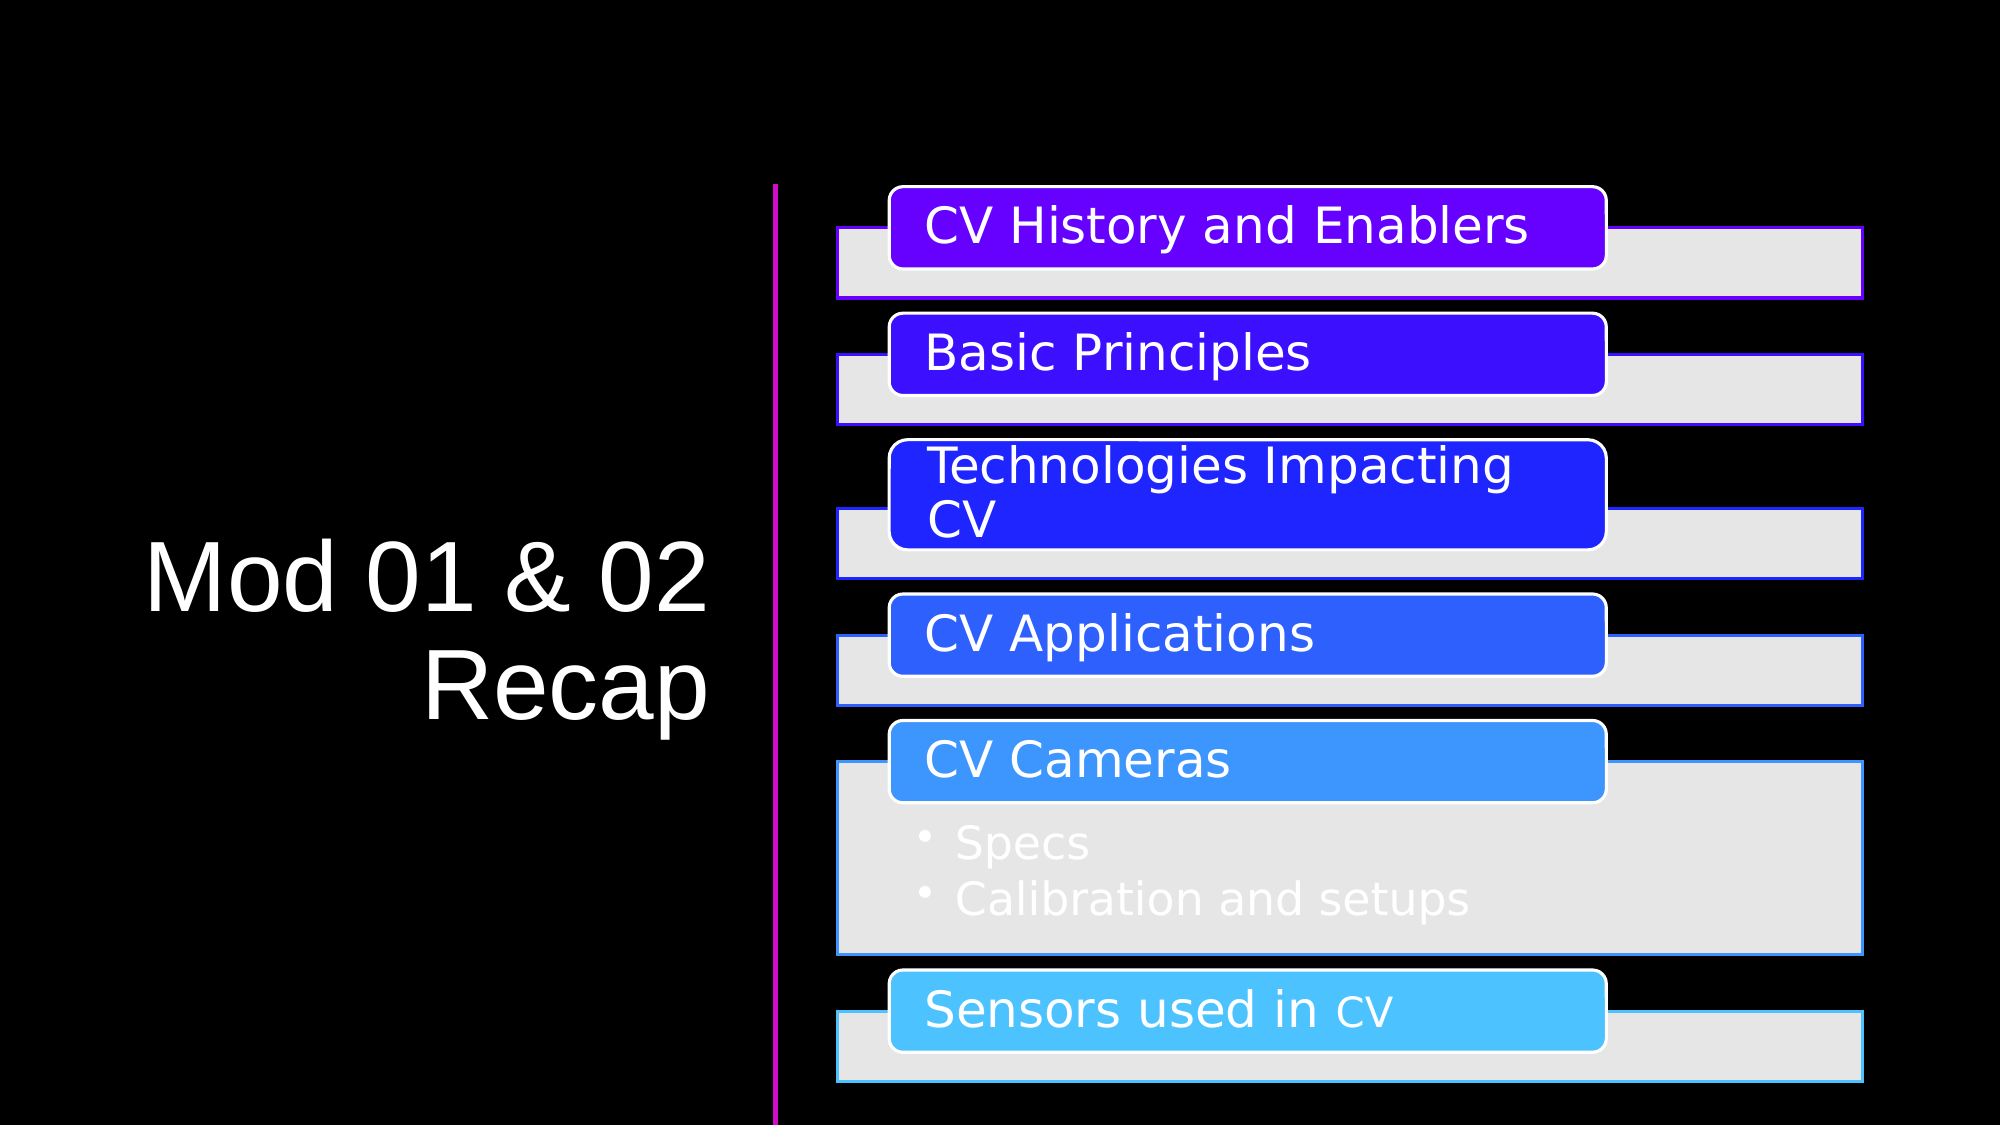

# Mod 01 & 02 Recap
CV History and Enablers
Basic Principles
Technologies Impacting CV
CV Applications
Specs
Calibration and setups
CV Cameras
Sensors used in CV